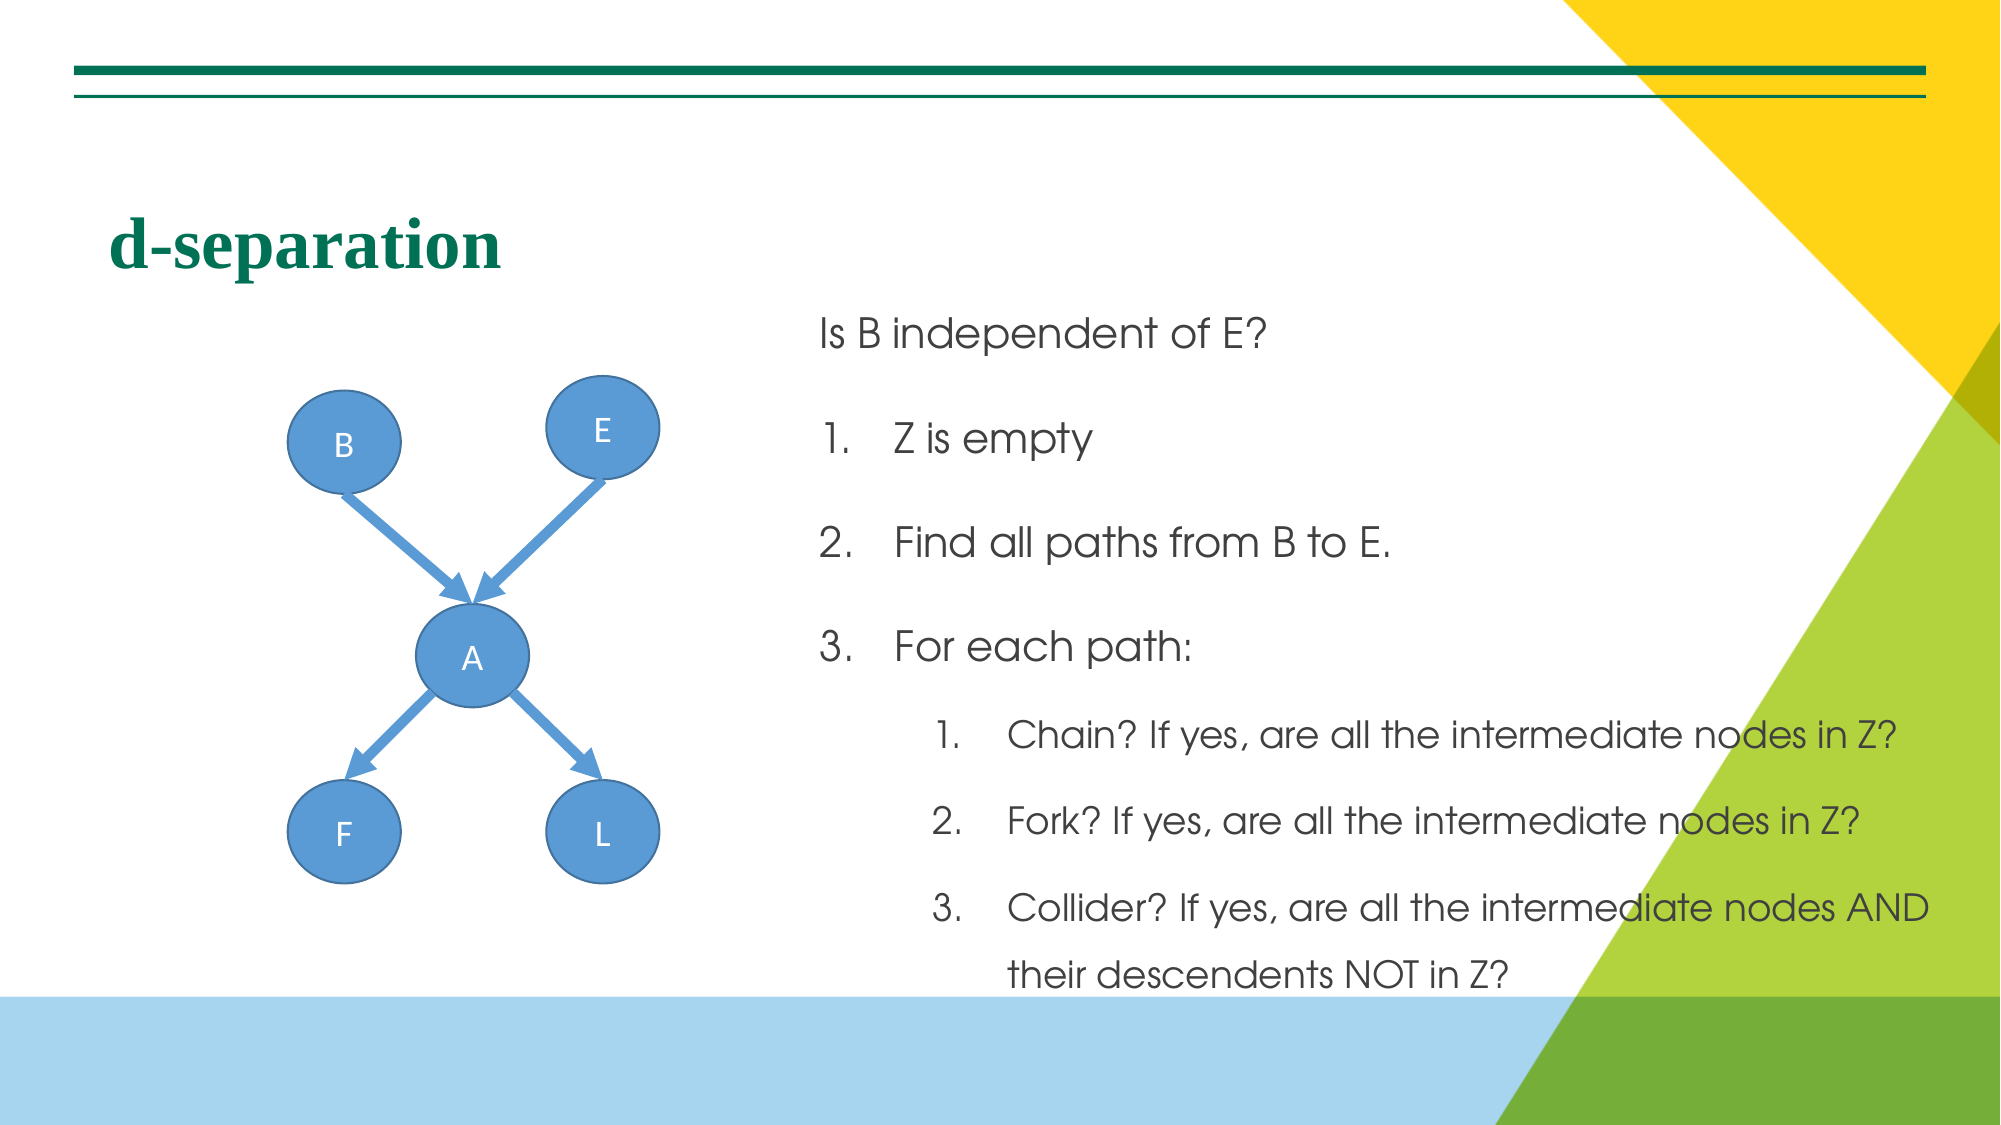

# d-separation
Is B independent of E?
Z is empty
Find all paths from B to E.
For each path:
Chain? If yes, are all the intermediate nodes in Z?
Fork? If yes, are all the intermediate nodes in Z?
Collider? If yes, are all the intermediate nodes AND their descendents NOT in Z?
E
B
A
L
F